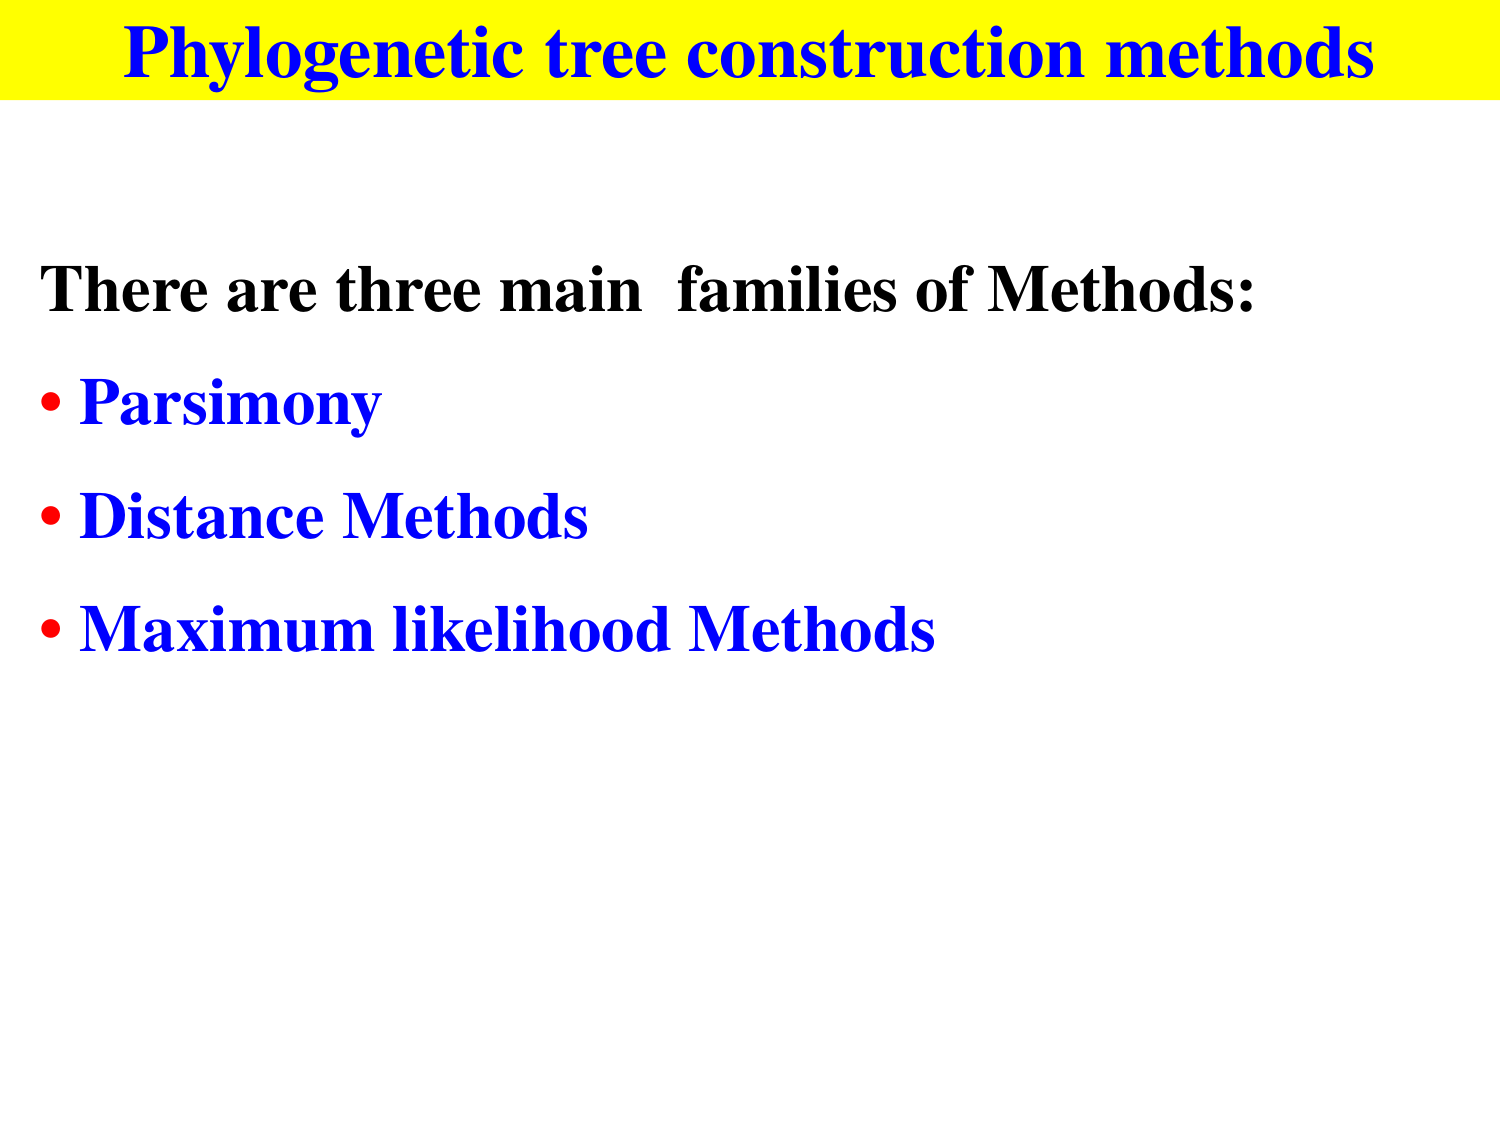

Phylogenetic tree construction methods
There are three main  families of Methods:
• Parsimony
• Distance Methods
• Maximum likelihood Methods